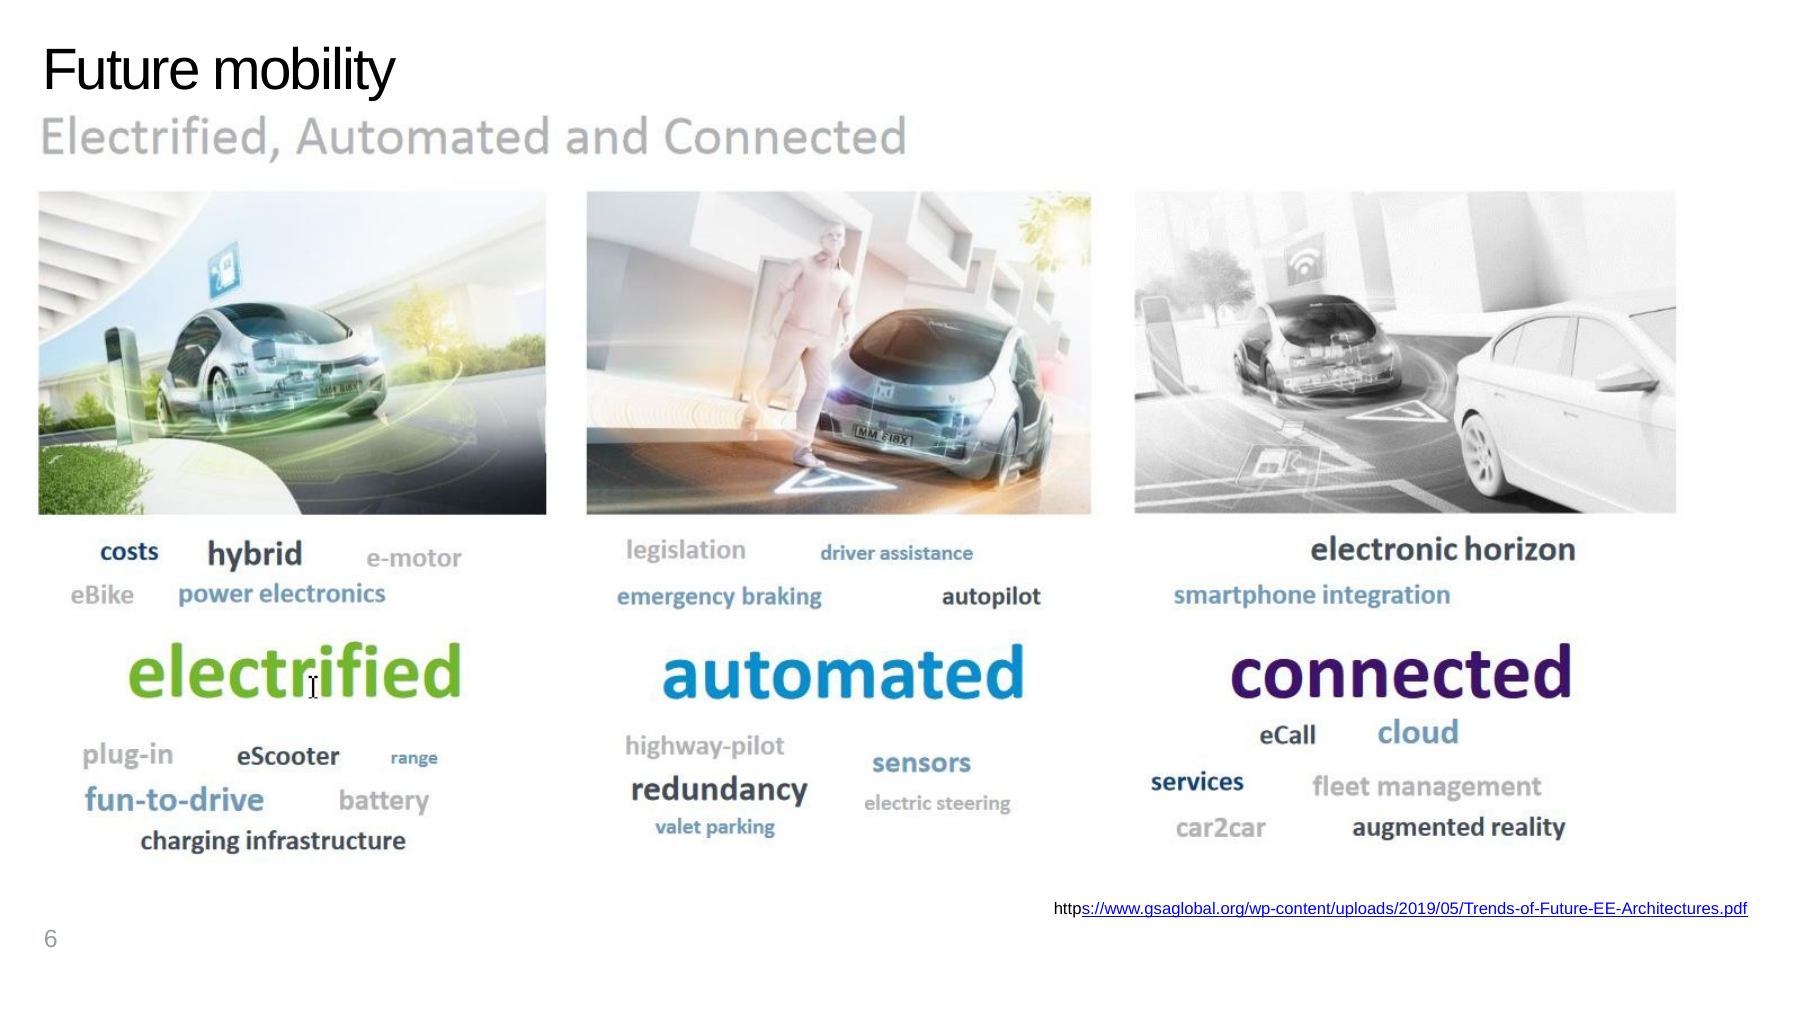

# Future mobility
Electrified, Automated and Connected

https://www.gsaglobal.org/wp-content/uploads/2019/05/Trends-of-Future-EE-Architectures.pdf
6